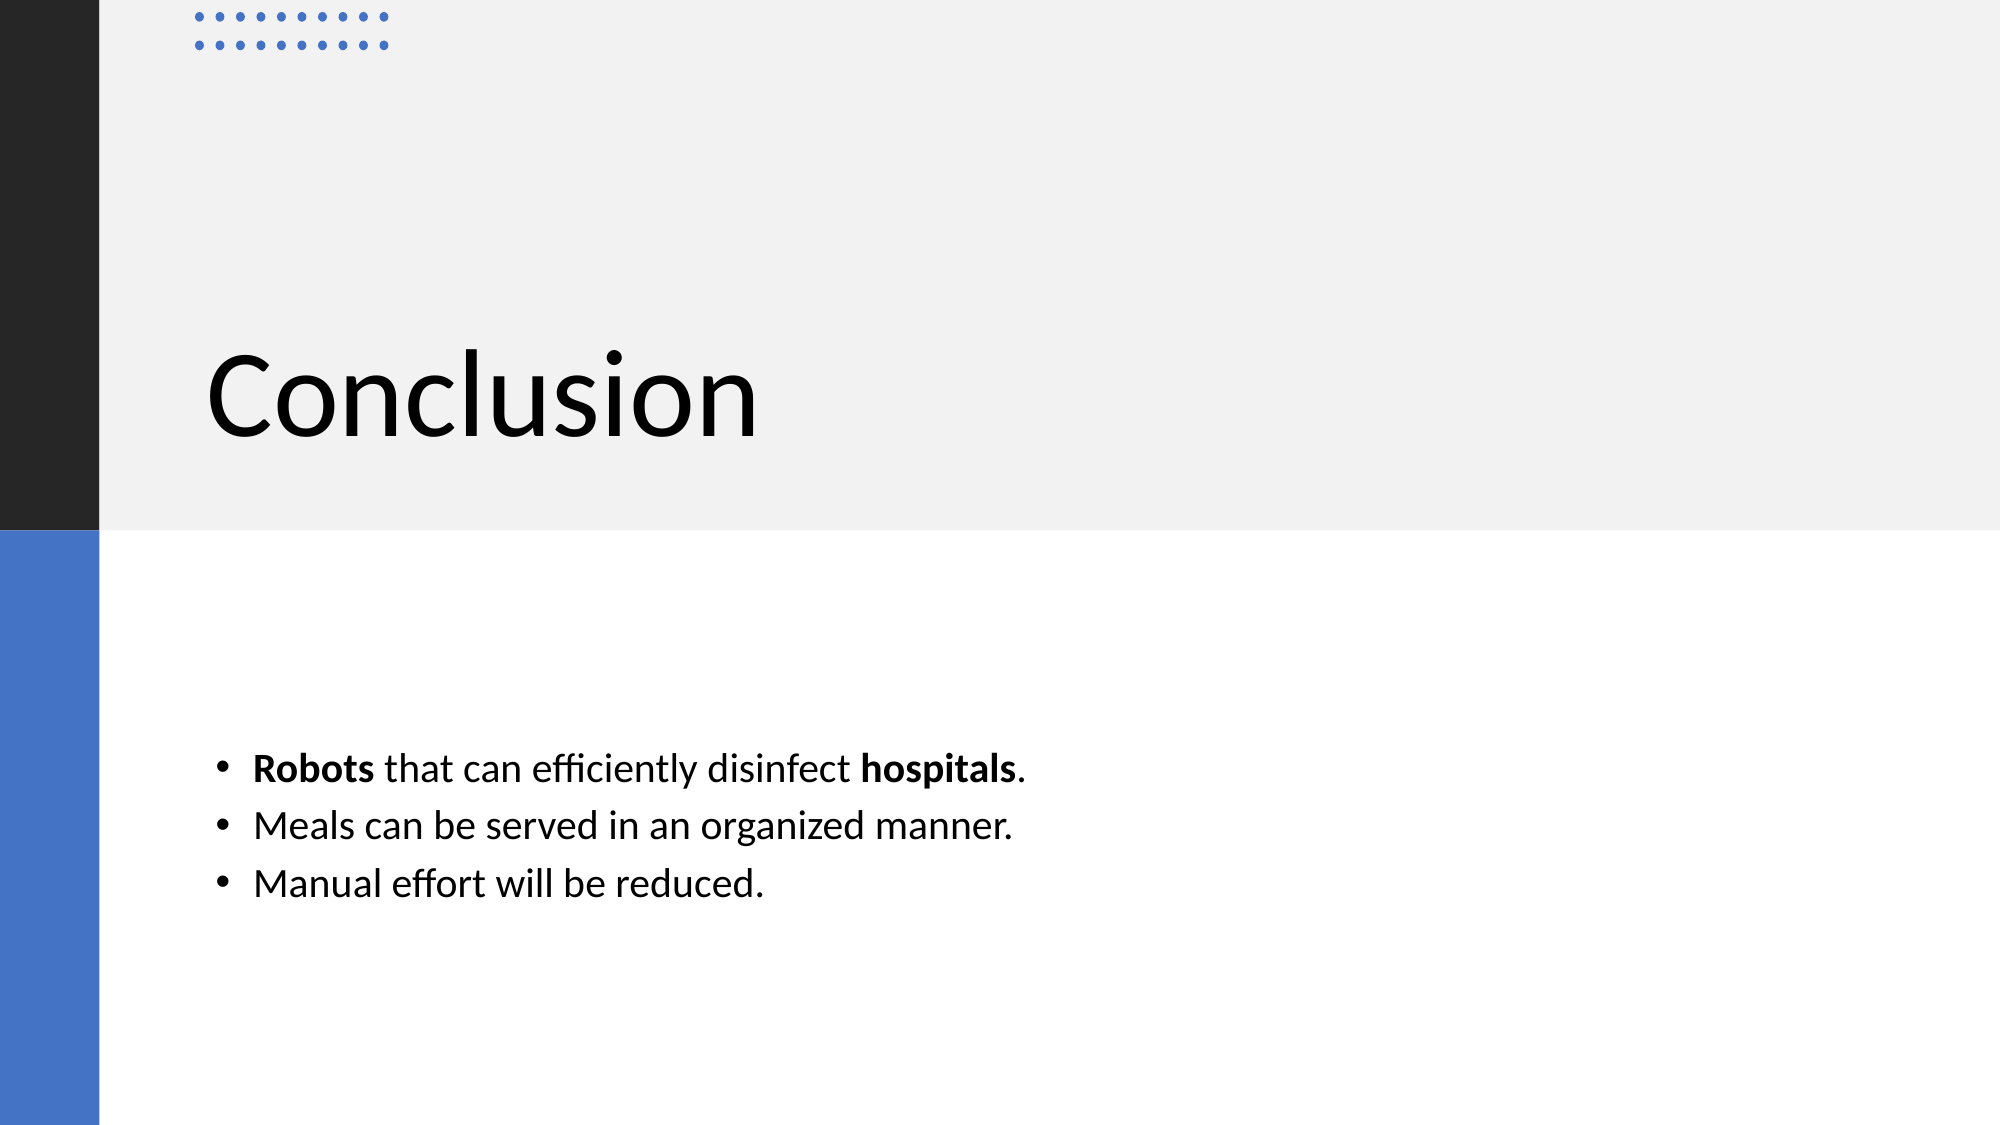

# Conclusion

Robots that can efficiently disinfect hospitals.
Meals can be served in an organized manner.
Manual effort will be reduced.